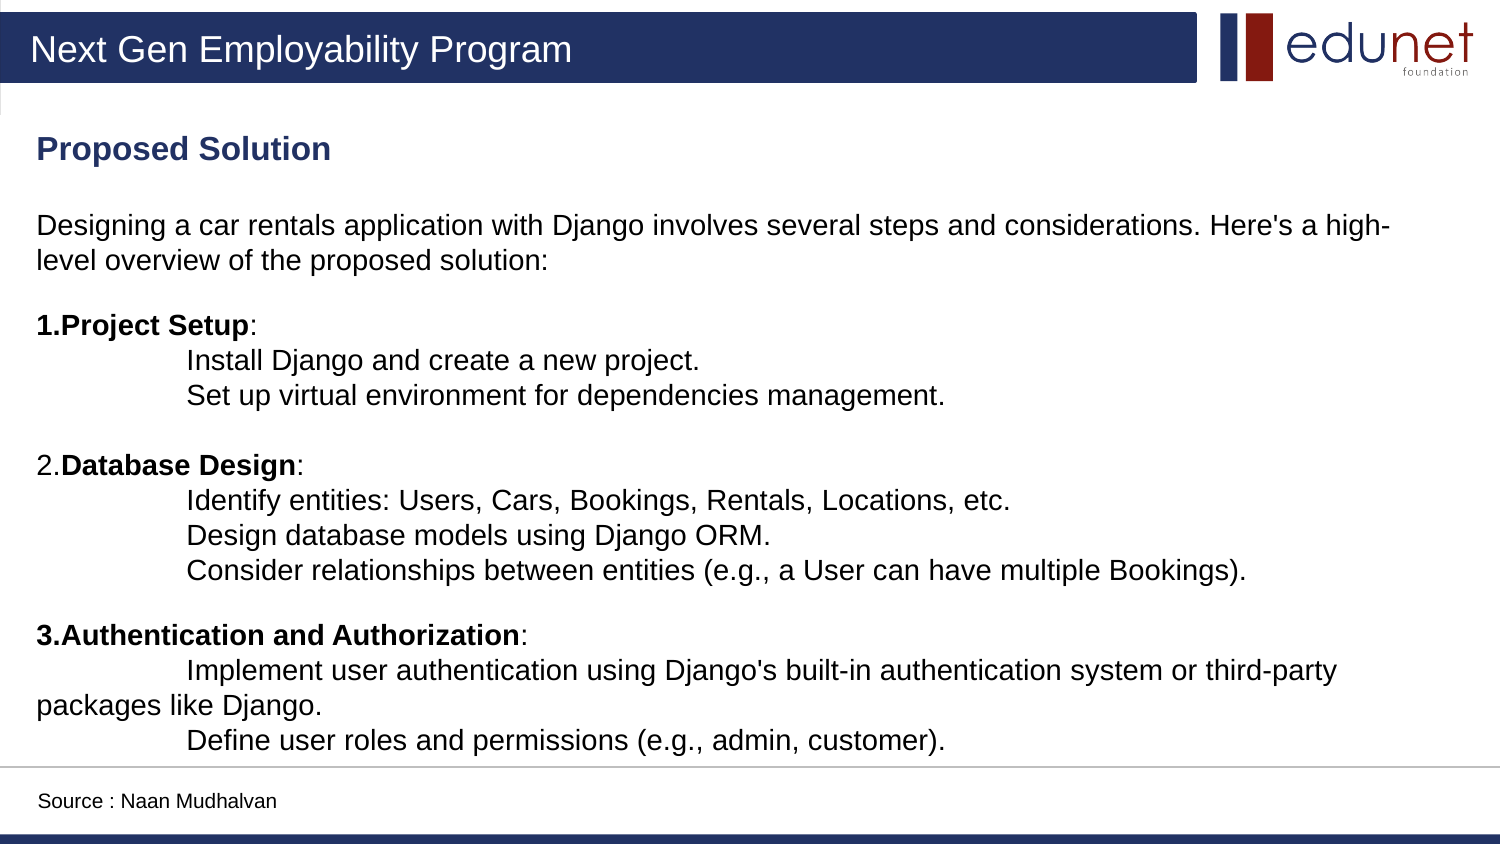

Proposed Solution
Designing a car rentals application with Django involves several steps and considerations. Here's a high-level overview of the proposed solution:
1.Project Setup:
	Install Django and create a new project.
	Set up virtual environment for dependencies management.
2.Database Design:
	Identify entities: Users, Cars, Bookings, Rentals, Locations, etc.
	Design database models using Django ORM.
	Consider relationships between entities (e.g., a User can have multiple Bookings).
3.Authentication and Authorization:
	Implement user authentication using Django's built-in authentication system or third-party packages like Django.
	Define user roles and permissions (e.g., admin, customer).
Source : Naan Mudhalvan